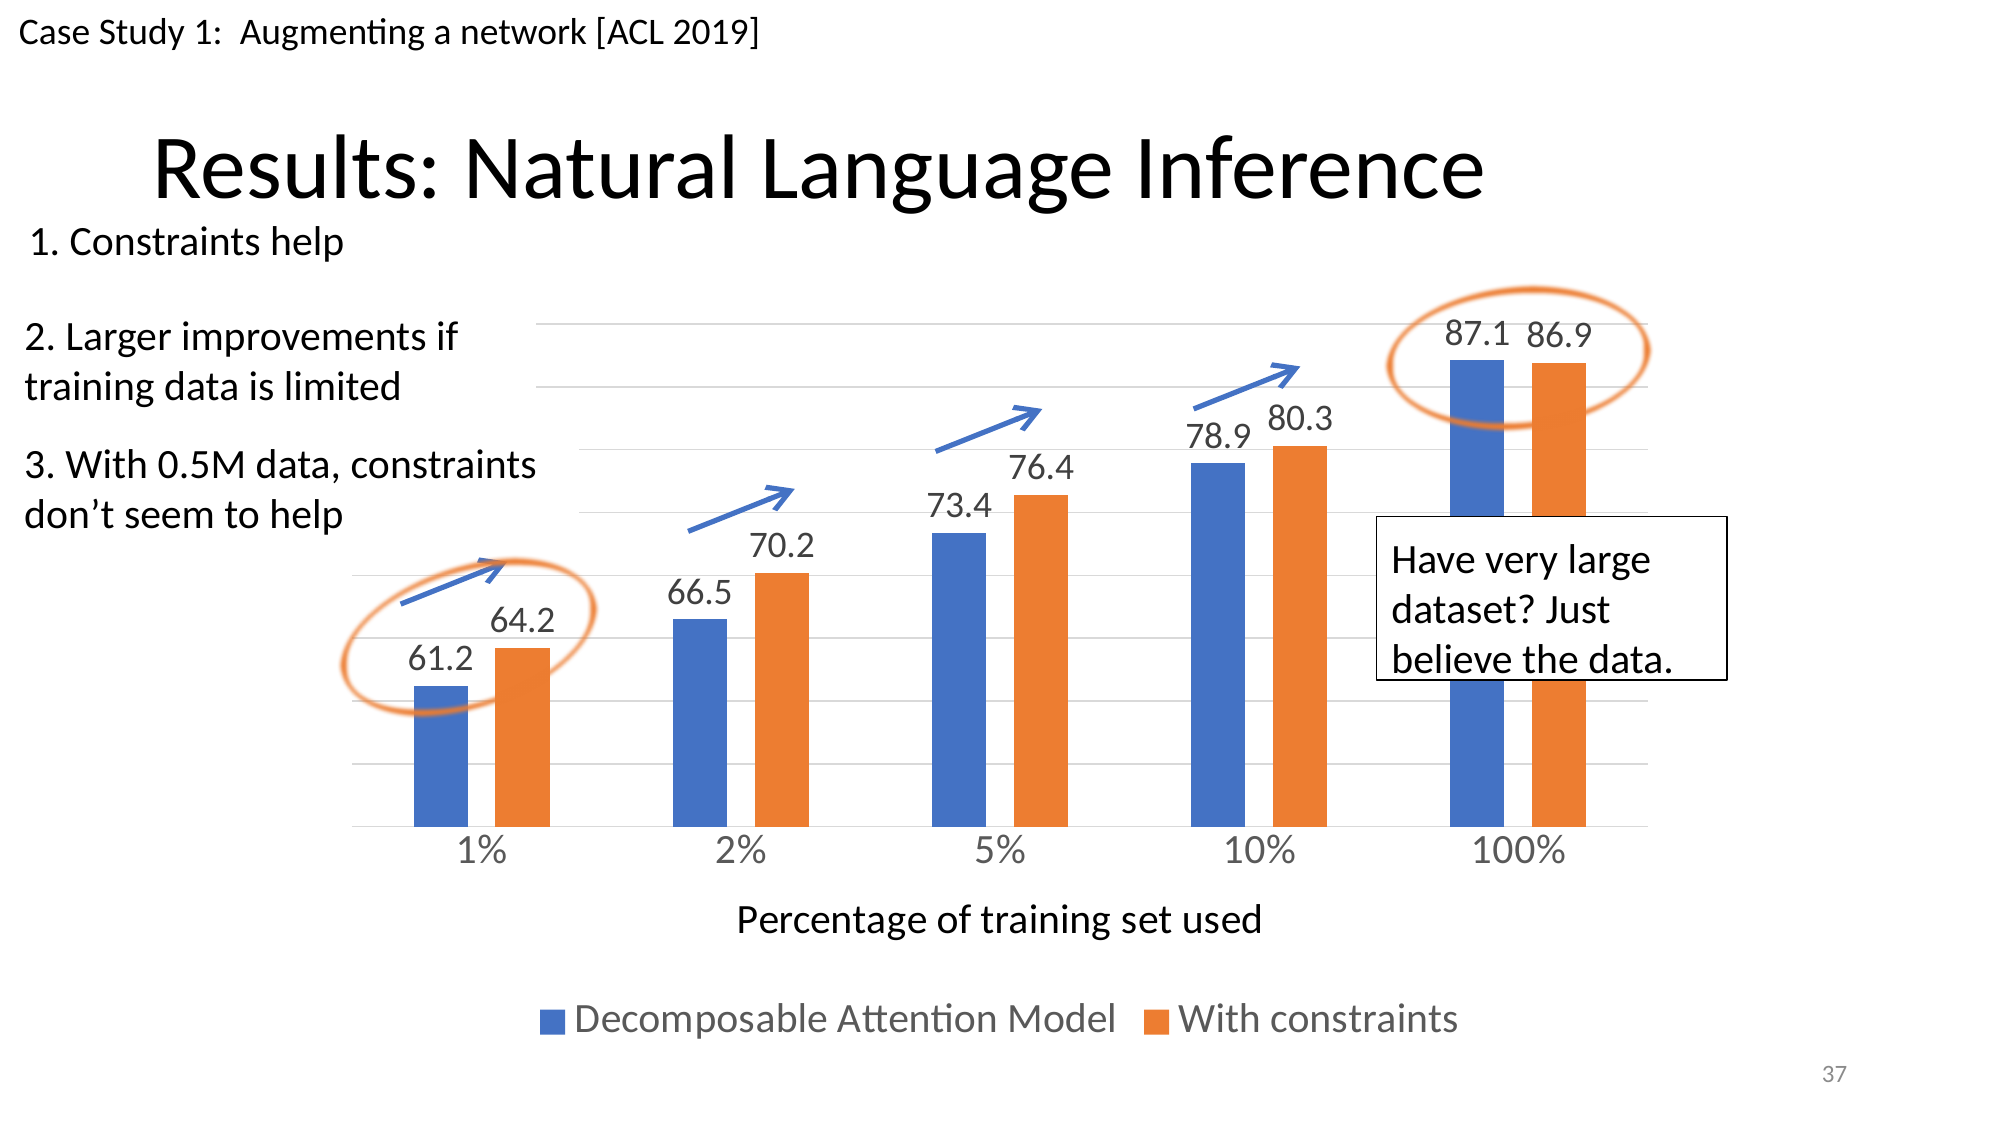

Case Study 1:  Augmenting a network [ACL 2019]
# Results: Natural Language Inference
1. Constraints help

2. Larger improvements if training data is limited

### Chart

| Category | Decomposable Attention Model | With constraints |
|---|---|---|
| 0.01 | 61.2 | 64.2 |
| 0.02 | 66.5 | 70.2 |
| 0.05 | 73.4 | 76.4 |
| 0.1 | 78.9 | 80.3 |
| 1 | 87.1 | 86.9 |
3. With 0.5M data, constraints don’t seem to help
Have very large dataset? Just believe the data.

37